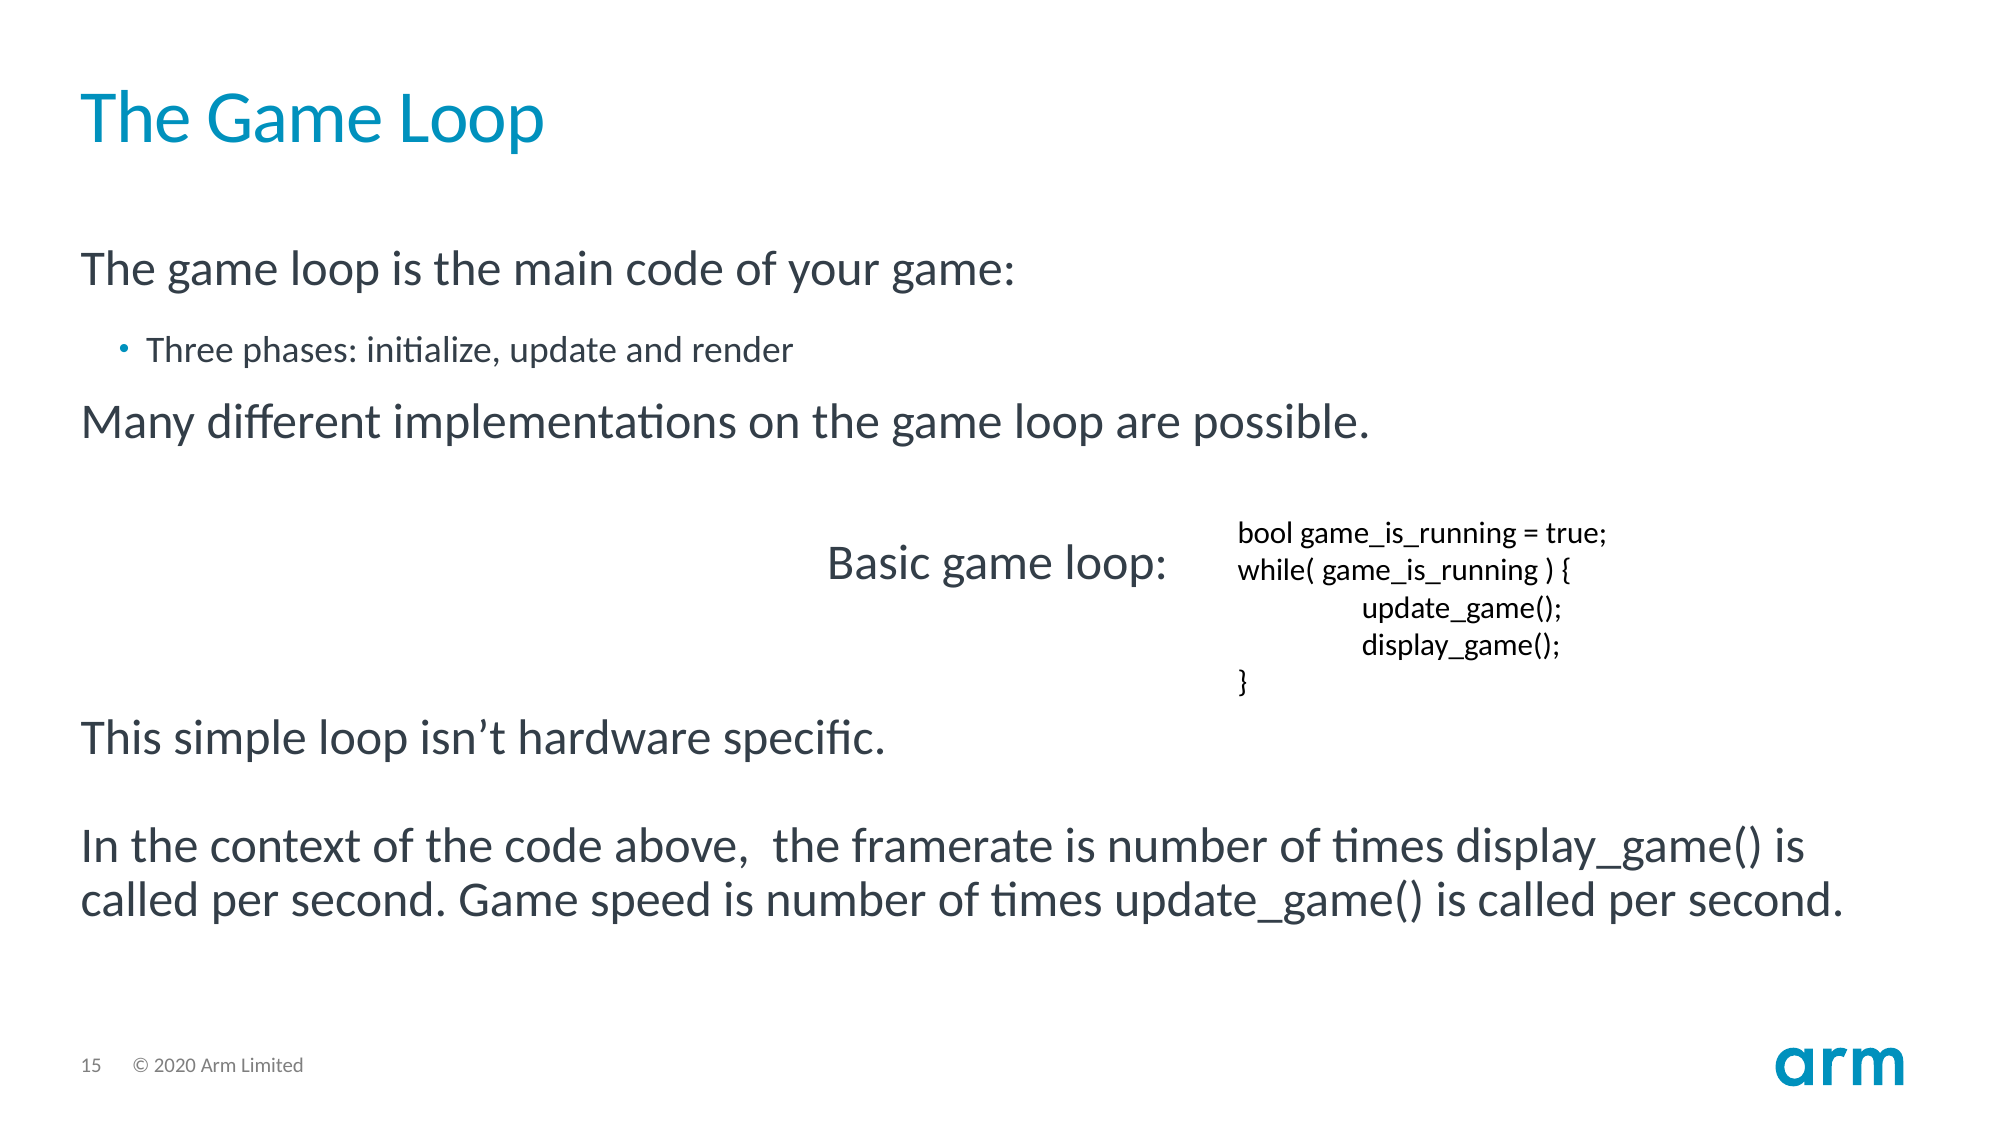

# The Game Loop
The game loop is the main code of your game:
Three phases: initialize, update and render
Many different implementations on the game loop are possible.
Basic game loop:

This simple loop isn’t hardware specific.
In the context of the code above,  the framerate is number of times display_game() is called per second. Game speed is number of times update_game() is called per second.
bool game_is_running = true;
while( game_is_running ) {
		update_game();
		display_game();
}